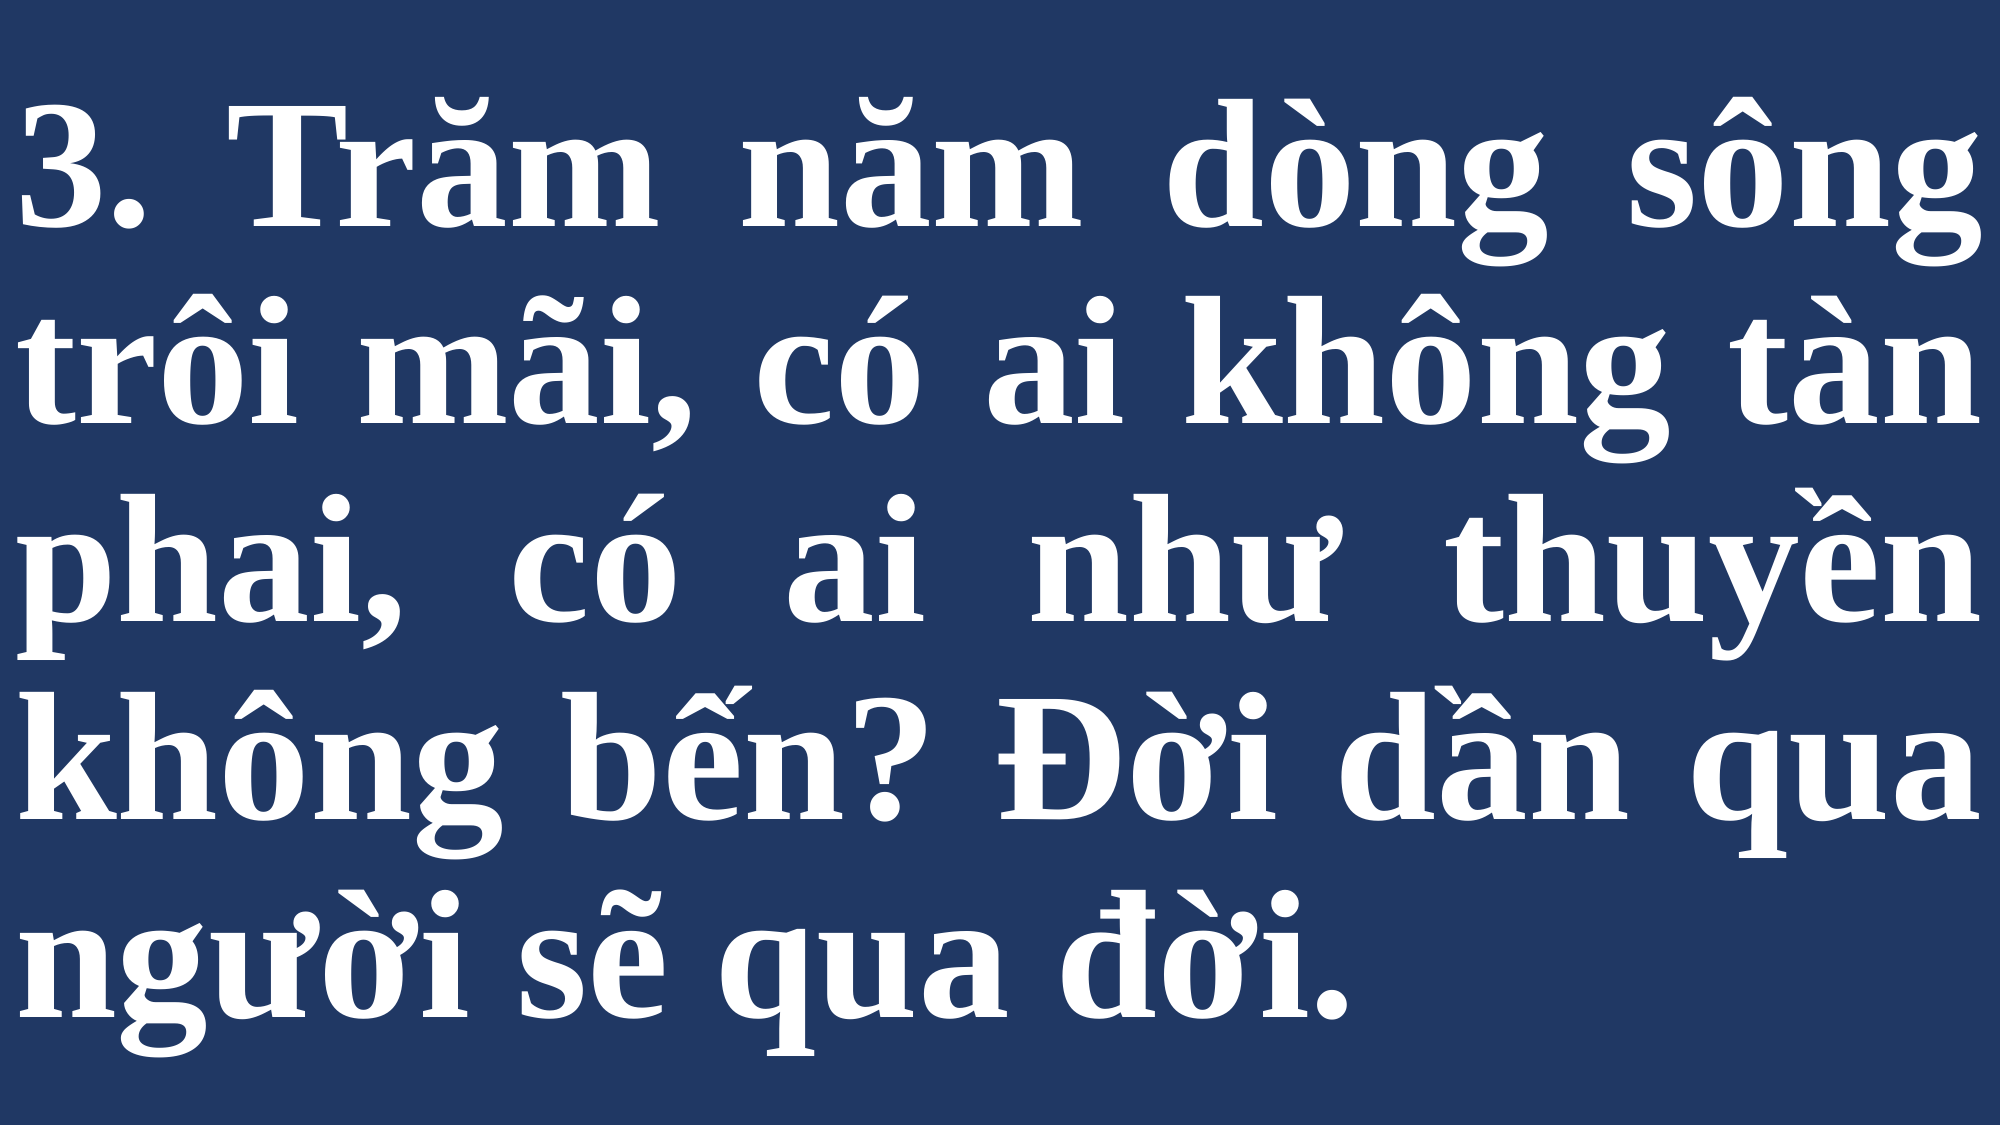

# 3. Trăm năm dòng sông trôi mãi, có ai không tàn phai, có ai như thuyền không bến? Đời dần qua người sẽ qua đời.